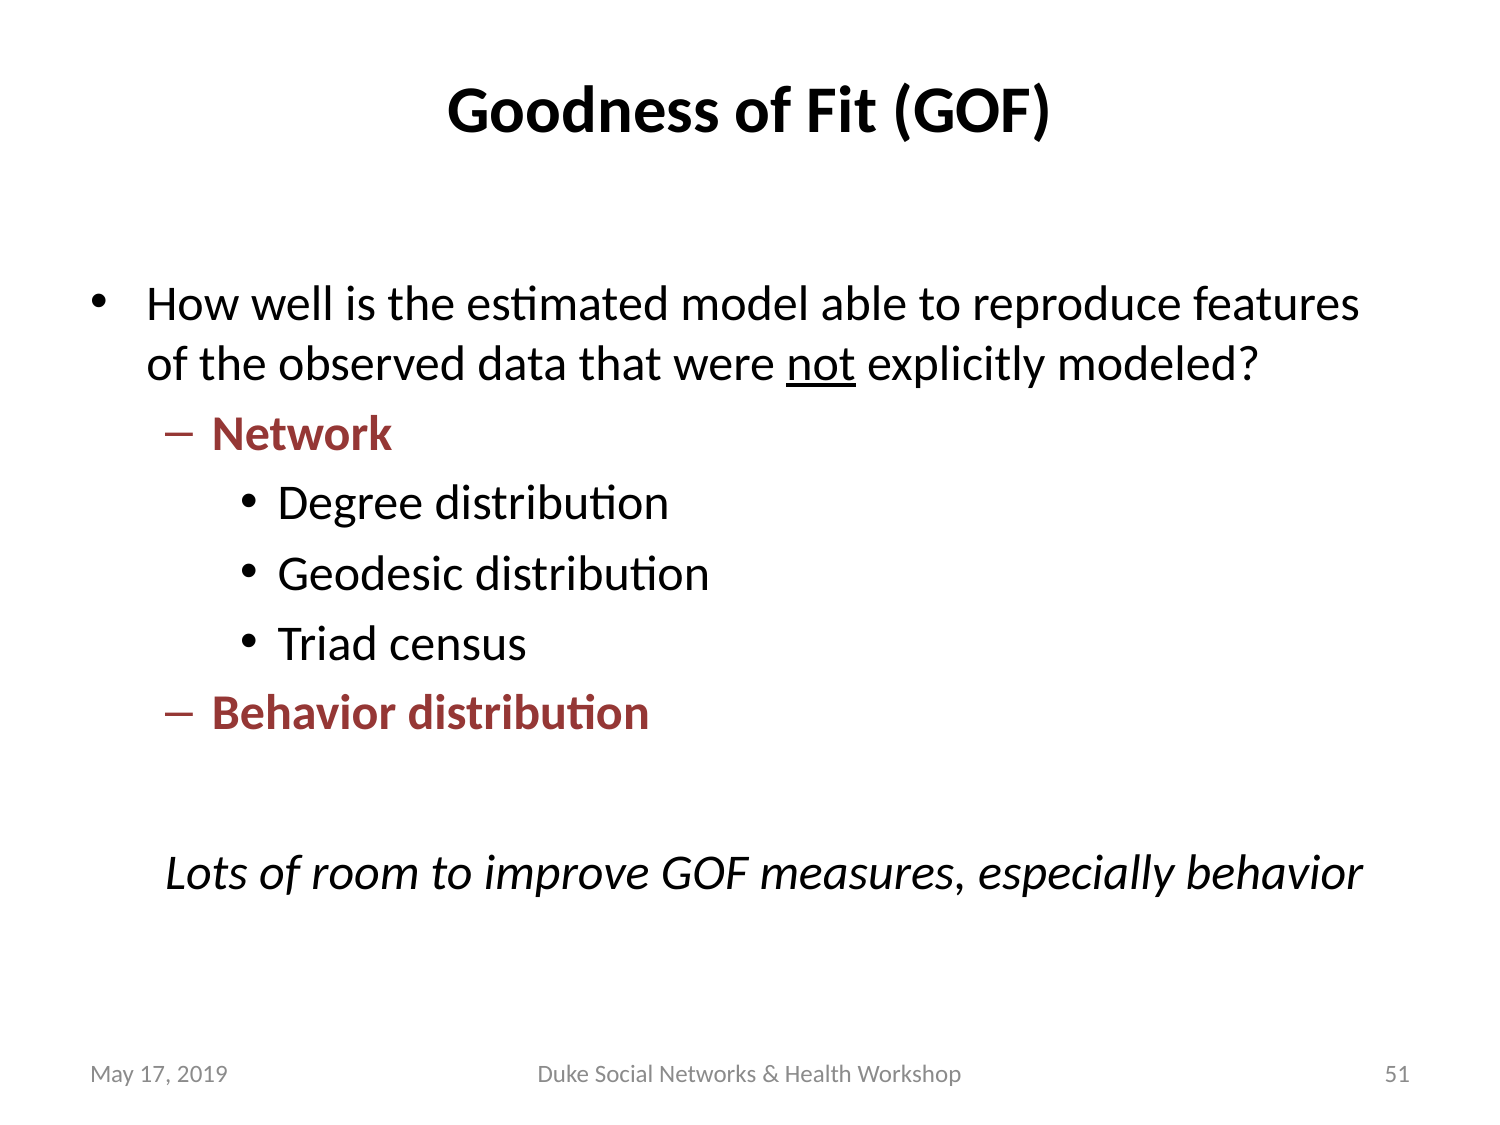

Goodness of Fit (GOF)
How well is the estimated model able to reproduce features of the observed data that were not explicitly modeled?
Network
Degree distribution
Geodesic distribution
Triad census
Behavior distribution

Lots of room to improve GOF measures, especially behavior
May 17, 2019
Duke Social Networks & Health Workshop
51